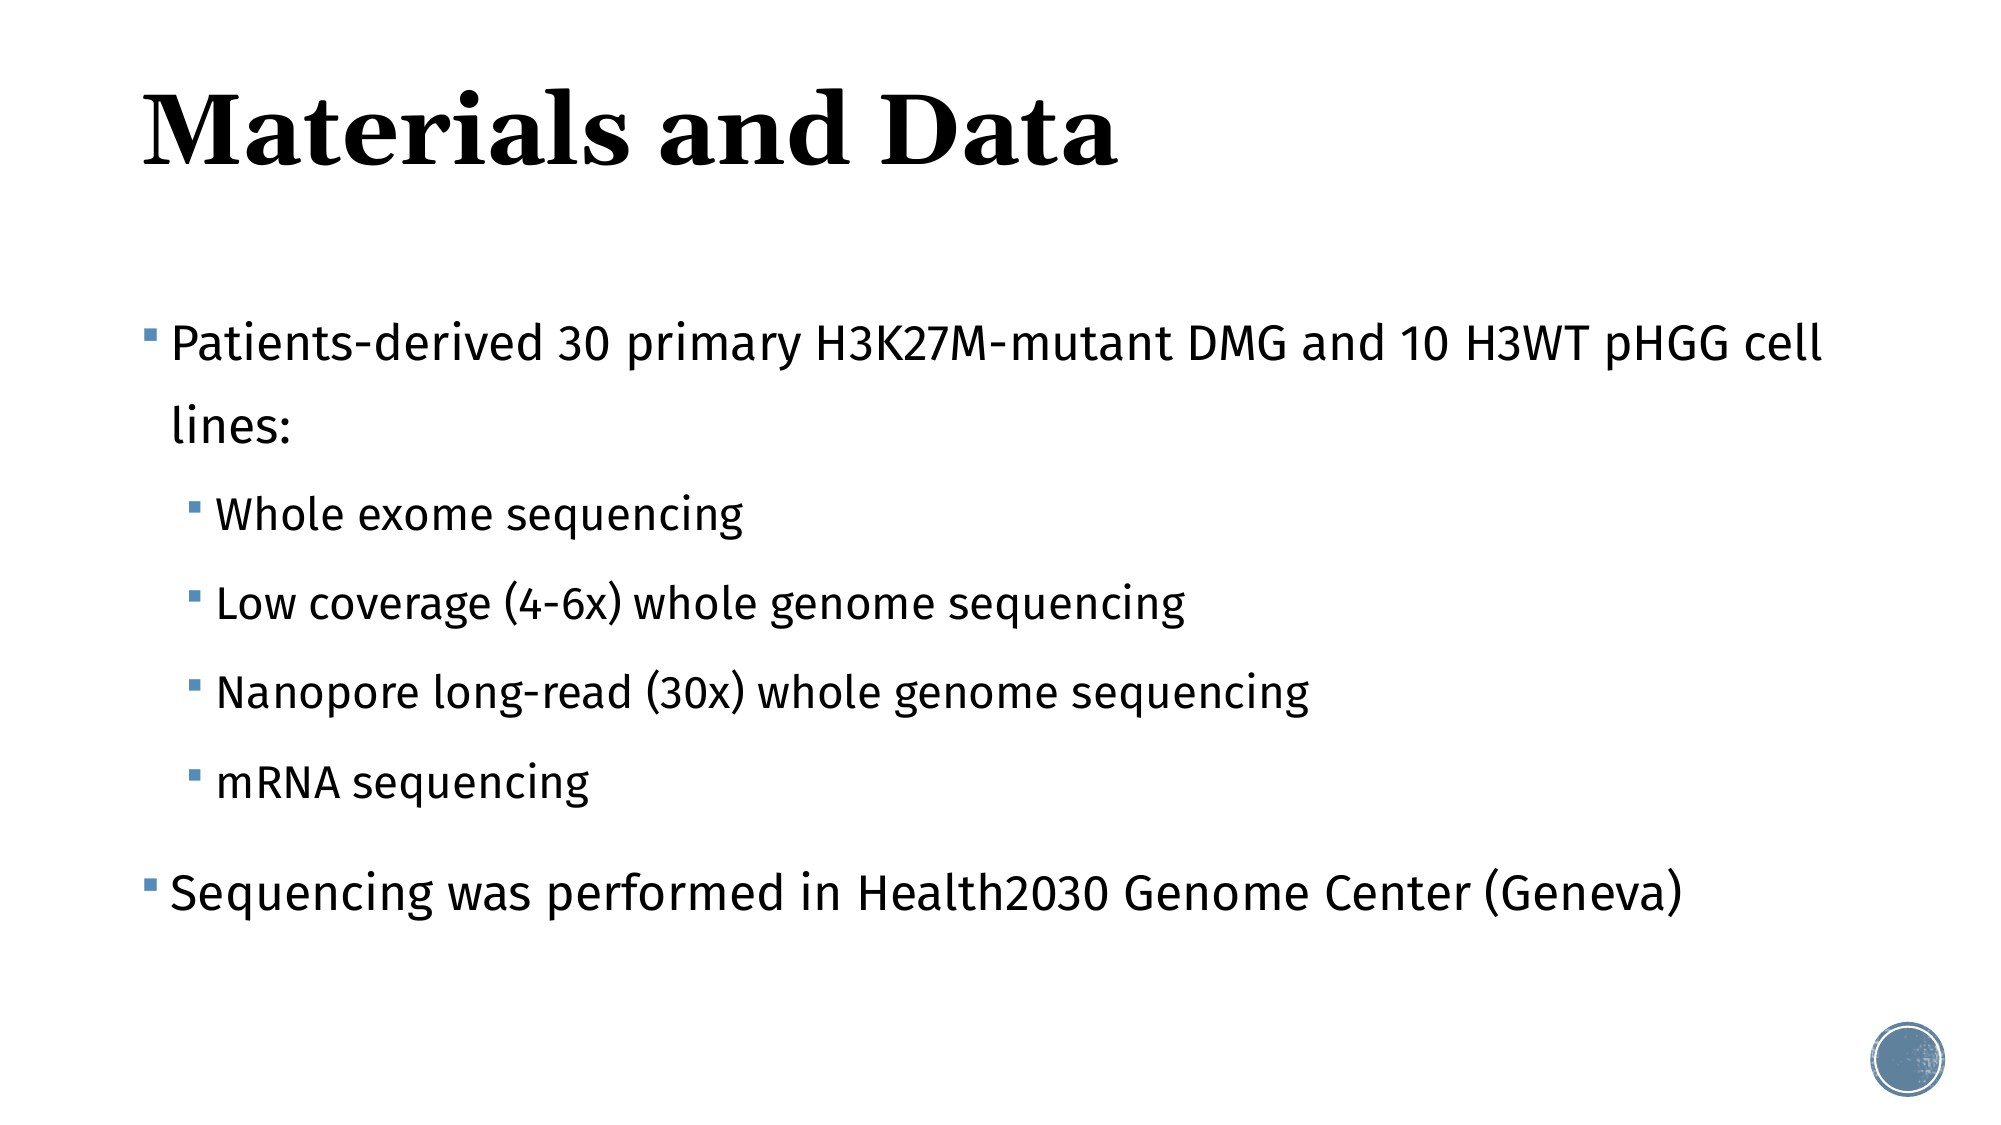

# Materials and Data
Patients-derived 30 primary H3K27M-mutant DMG and 10 H3WT pHGG cell lines:
Whole exome sequencing
Low coverage (4-6x) whole genome sequencing
Nanopore long-read (30x) whole genome sequencing
mRNA sequencing
Sequencing was performed in Health2030 Genome Center (Geneva)